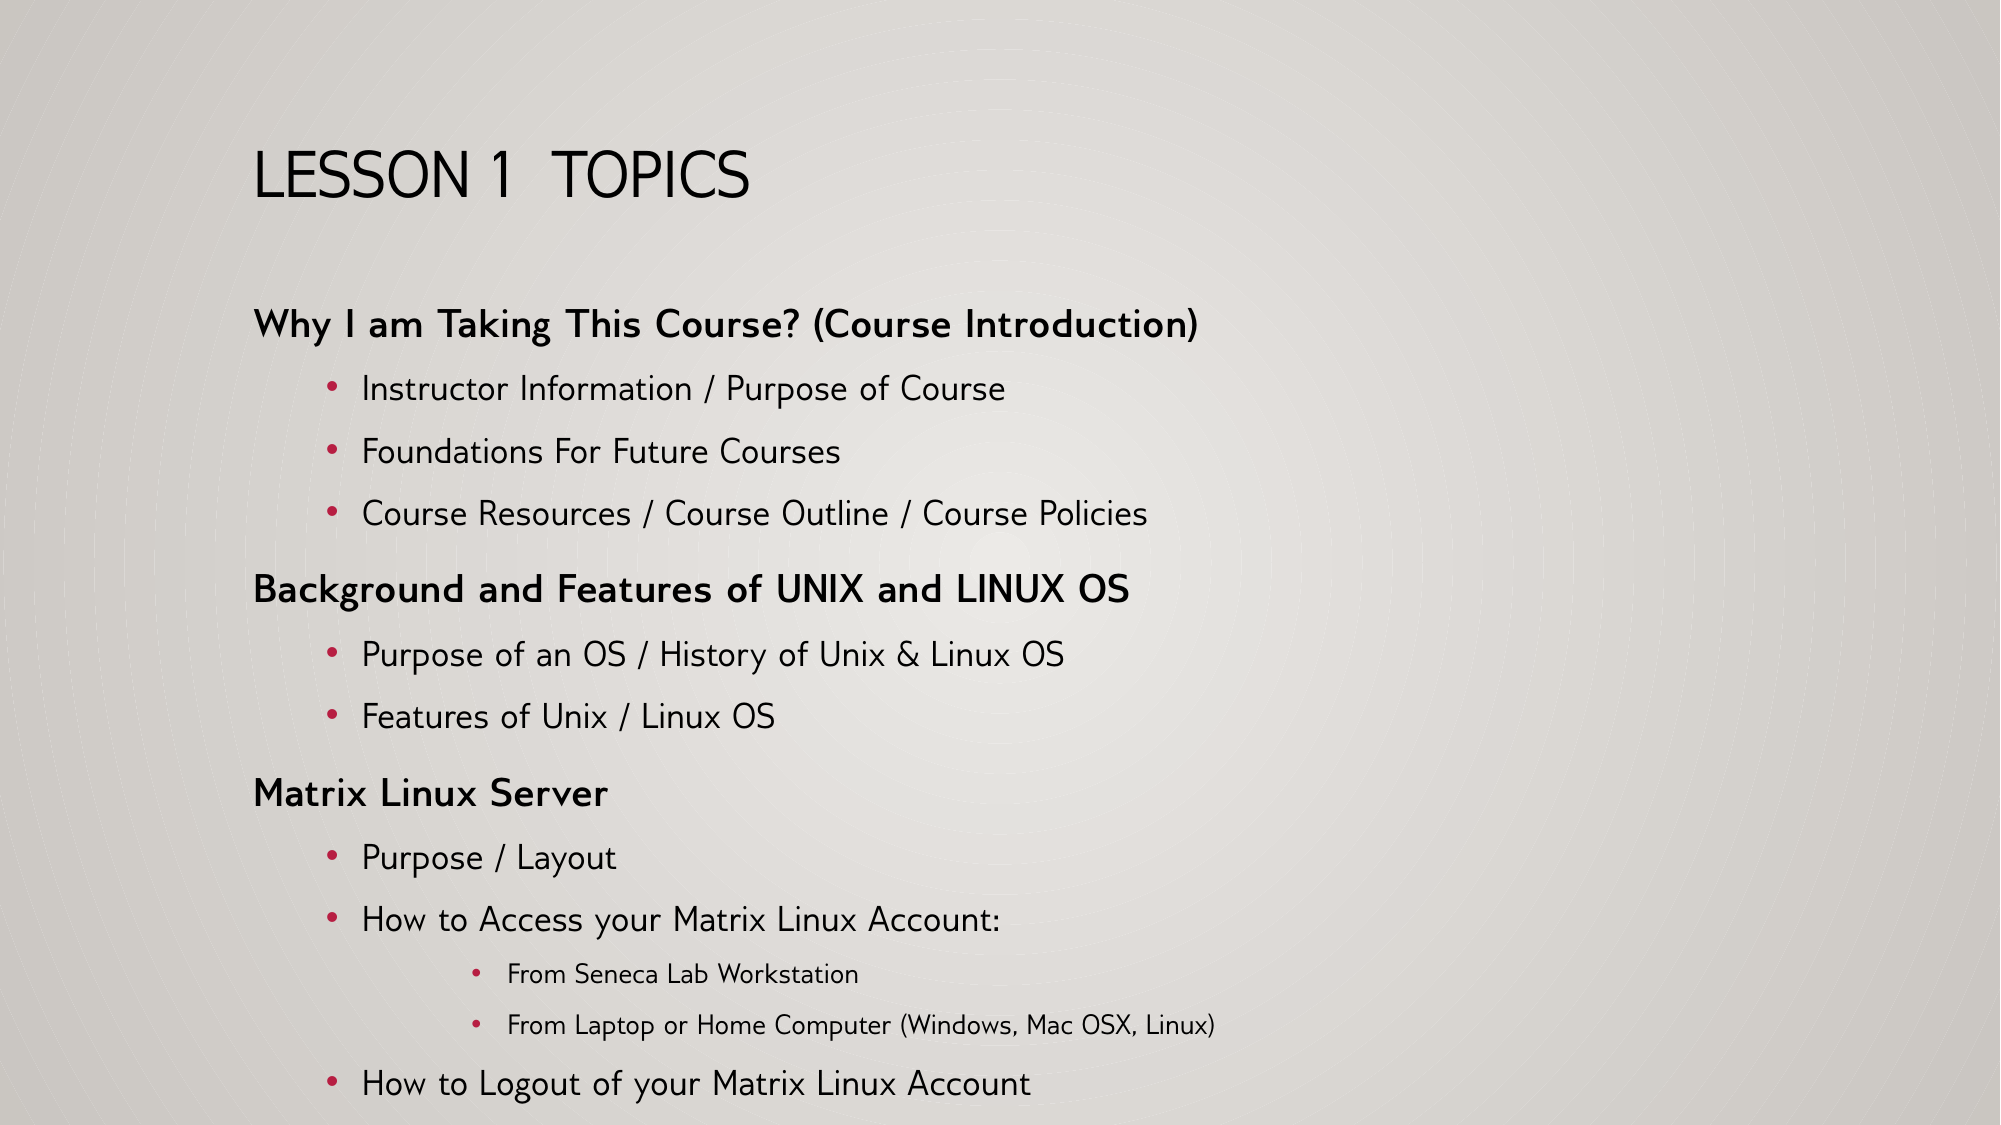

# Lesson 1  topics
Why I am Taking This Course? (Course Introduction)
Instructor Information / Purpose of Course
Foundations For Future Courses
Course Resources / Course Outline / Course Policies
Background and Features of UNIX and LINUX OS
Purpose of an OS / History of Unix & Linux OS
Features of Unix / Linux OS
Matrix Linux Server
Purpose / Layout
How to Access your Matrix Linux Account:
From Seneca Lab Workstation
From Laptop or Home Computer (Windows, Mac OSX, Linux)
How to Logout of your Matrix Linux Account